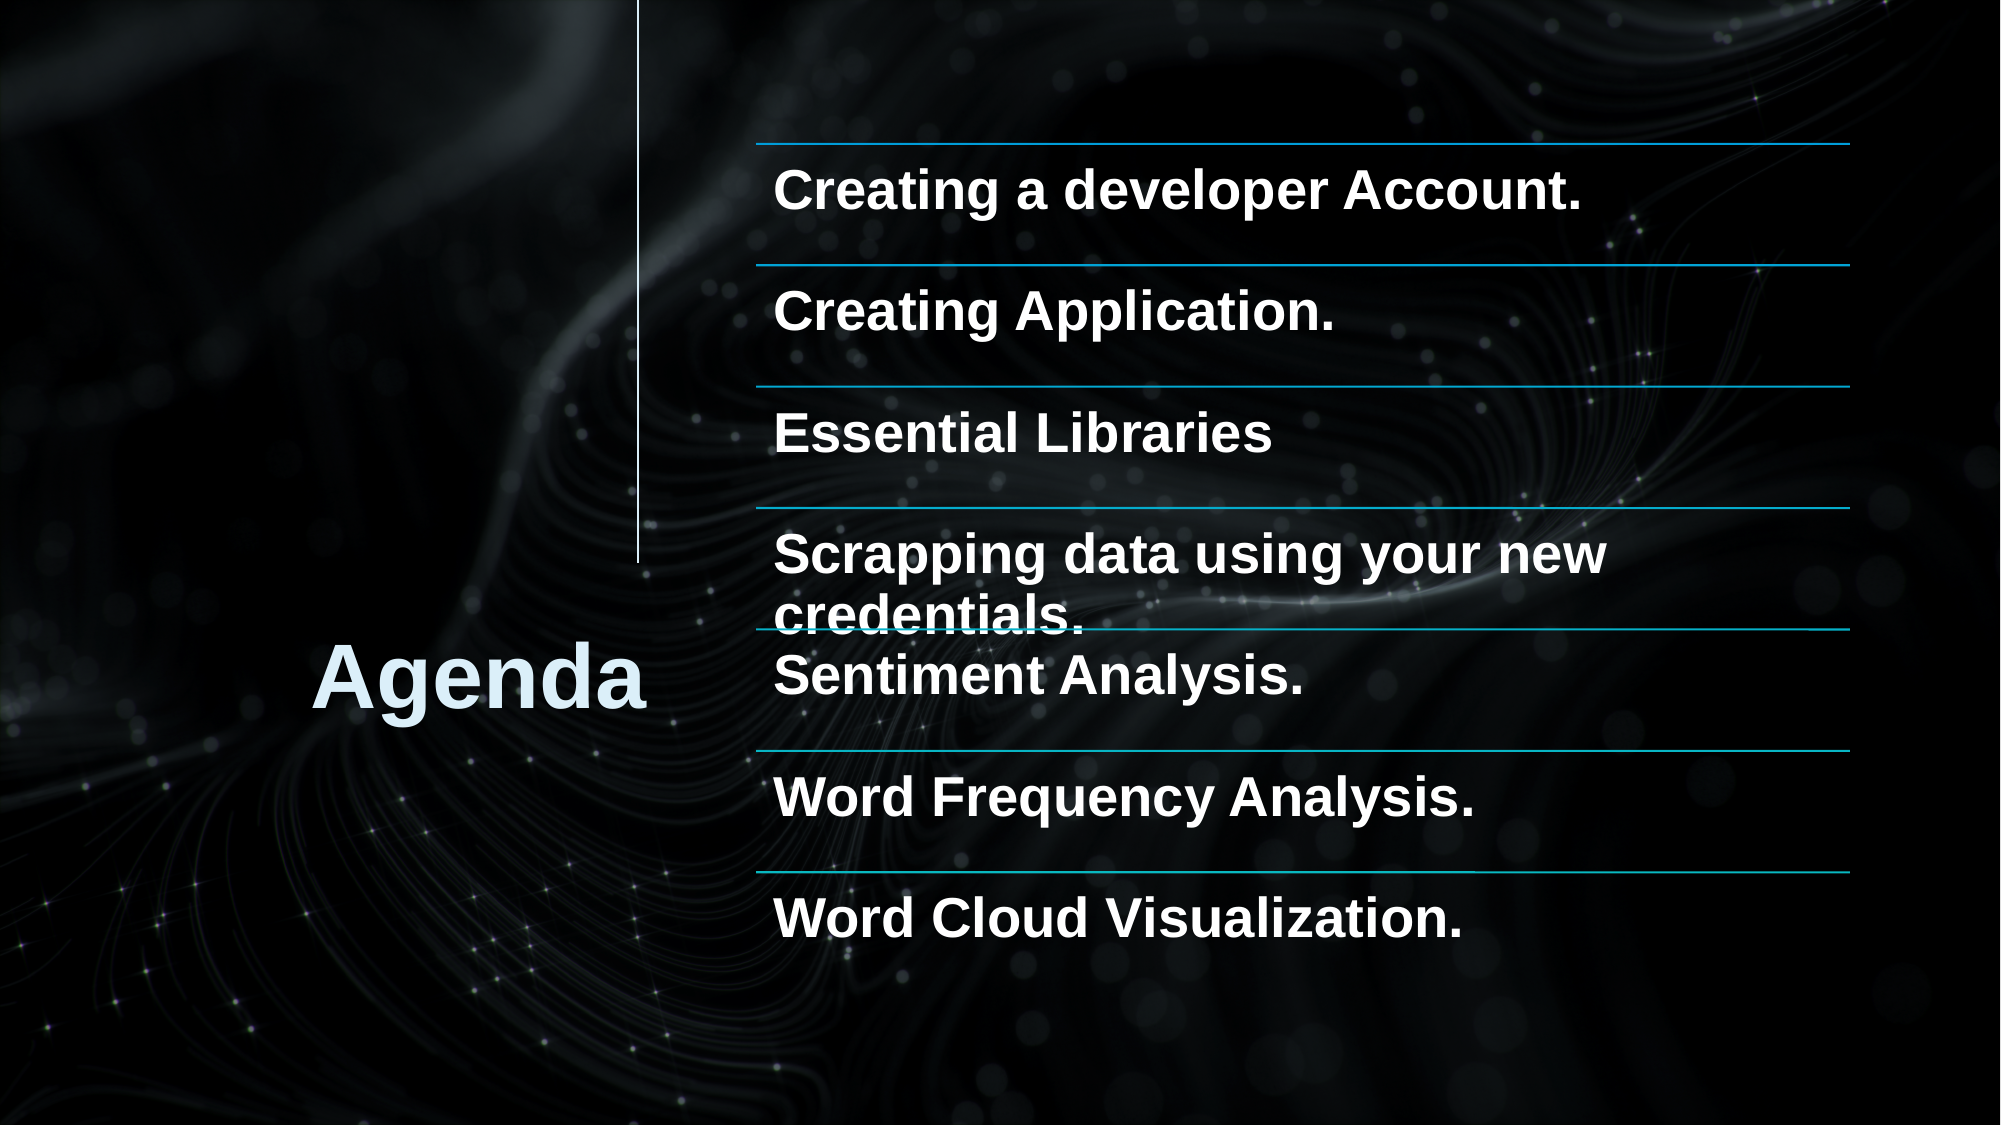

Creating a developer Account.
Creating Application.
Essential Libraries
Scrapping data using your new credentials.
Sentiment Analysis.
Word Frequency Analysis.
Word Cloud Visualization.
# Agenda